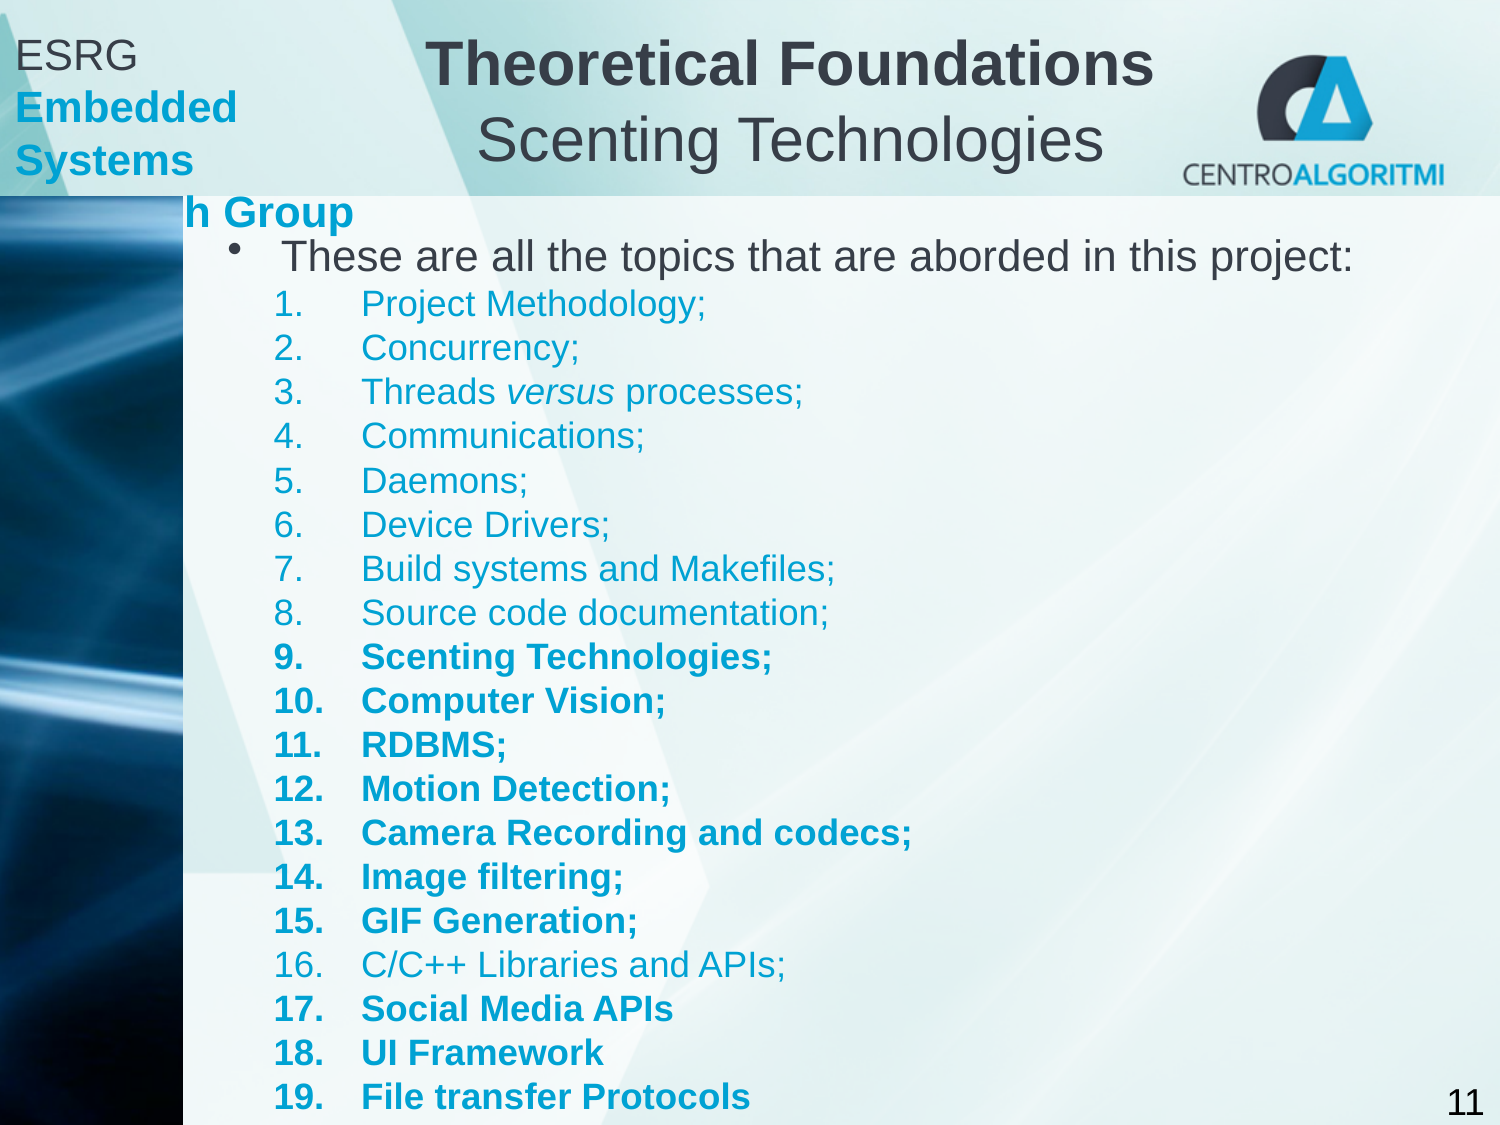

# Theoretical Foundations Scenting Technologies
These are all the topics that are aborded in this project:
Project Methodology;
Concurrency;
Threads versus processes;
Communications;
Daemons;
Device Drivers;
Build systems and Makefiles;
Source code documentation;
Scenting Technologies;
Computer Vision;
RDBMS;
Motion Detection;
Camera Recording and codecs;
Image filtering;
GIF Generation;
C/C++ Libraries and APIs;
Social Media APIs
UI Framework
File transfer Protocols
11